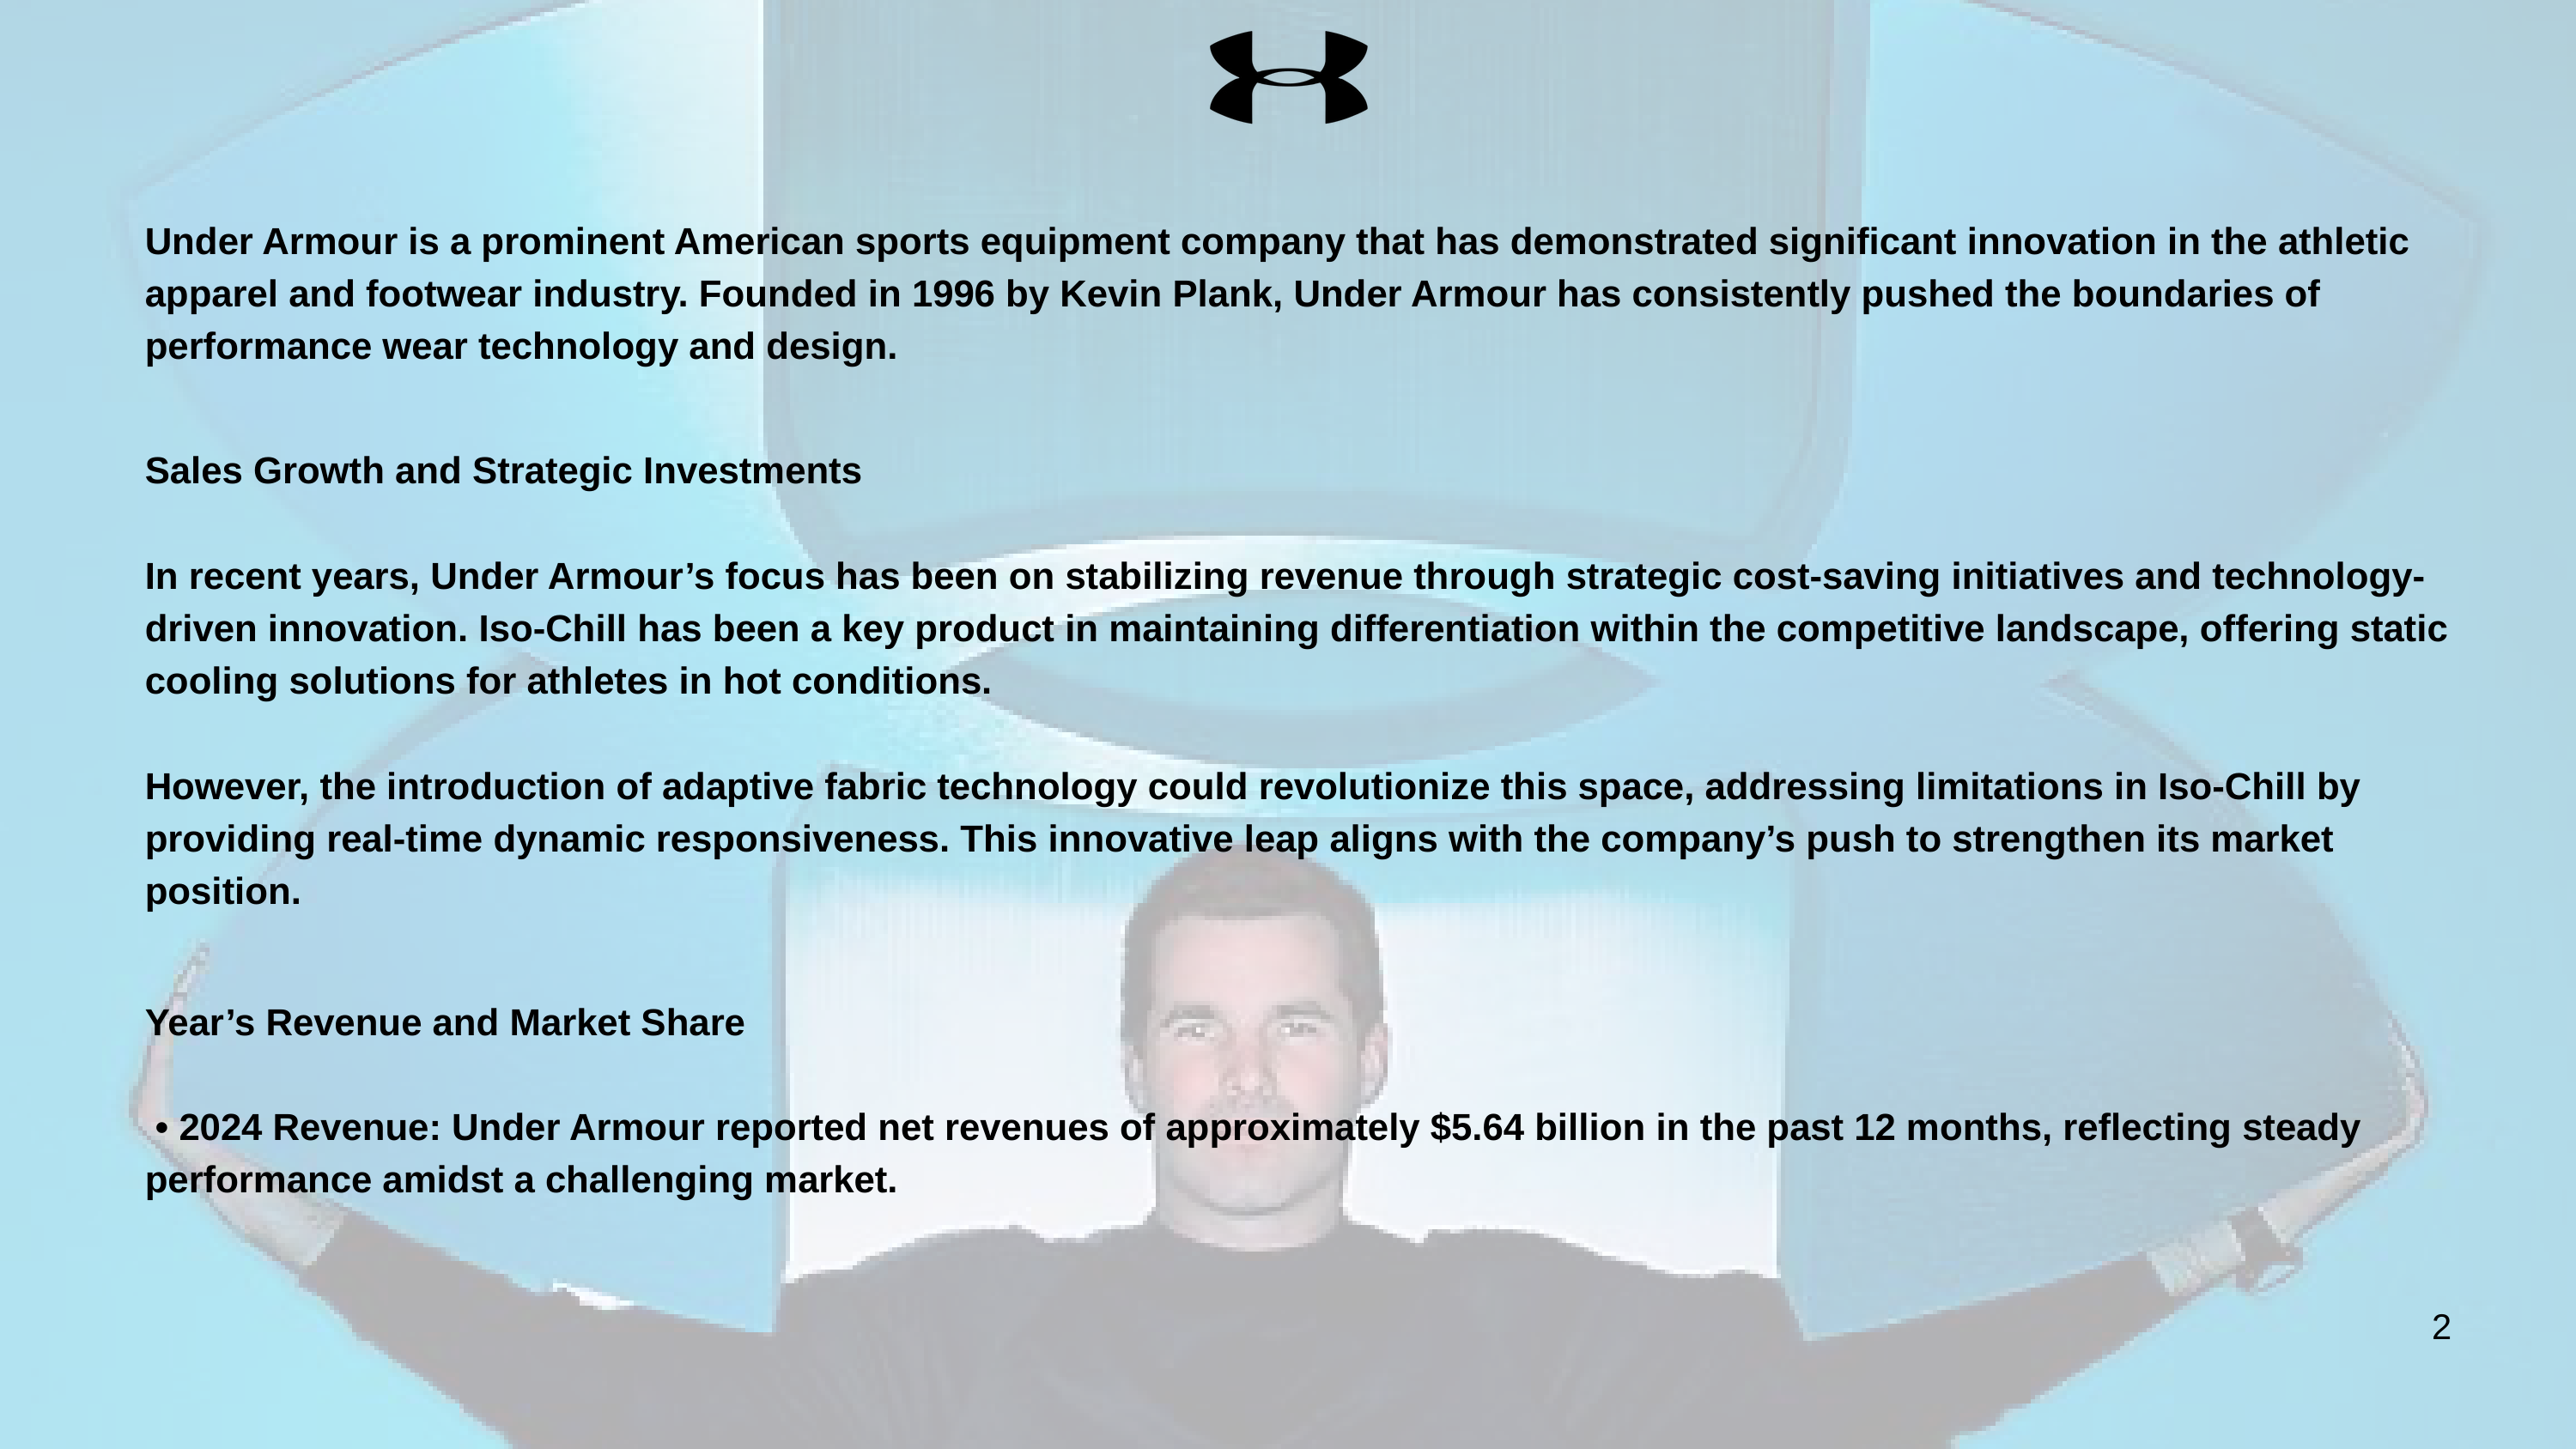

Under Armour is a prominent American sports equipment company that has demonstrated significant innovation in the athletic apparel and footwear industry. Founded in 1996 by Kevin Plank, Under Armour has consistently pushed the boundaries of performance wear technology and design.
Sales Growth and Strategic Investments

In recent years, Under Armour’s focus has been on stabilizing revenue through strategic cost-saving initiatives and technology-driven innovation. Iso-Chill has been a key product in maintaining differentiation within the competitive landscape, offering static cooling solutions for athletes in hot conditions.

However, the introduction of adaptive fabric technology could revolutionize this space, addressing limitations in Iso-Chill by providing real-time dynamic responsiveness. This innovative leap aligns with the company’s push to strengthen its market position.
Year’s Revenue and Market Share

 • 2024 Revenue: Under Armour reported net revenues of approximately $5.64 billion in the past 12 months, reflecting steady performance amidst a challenging market.
2